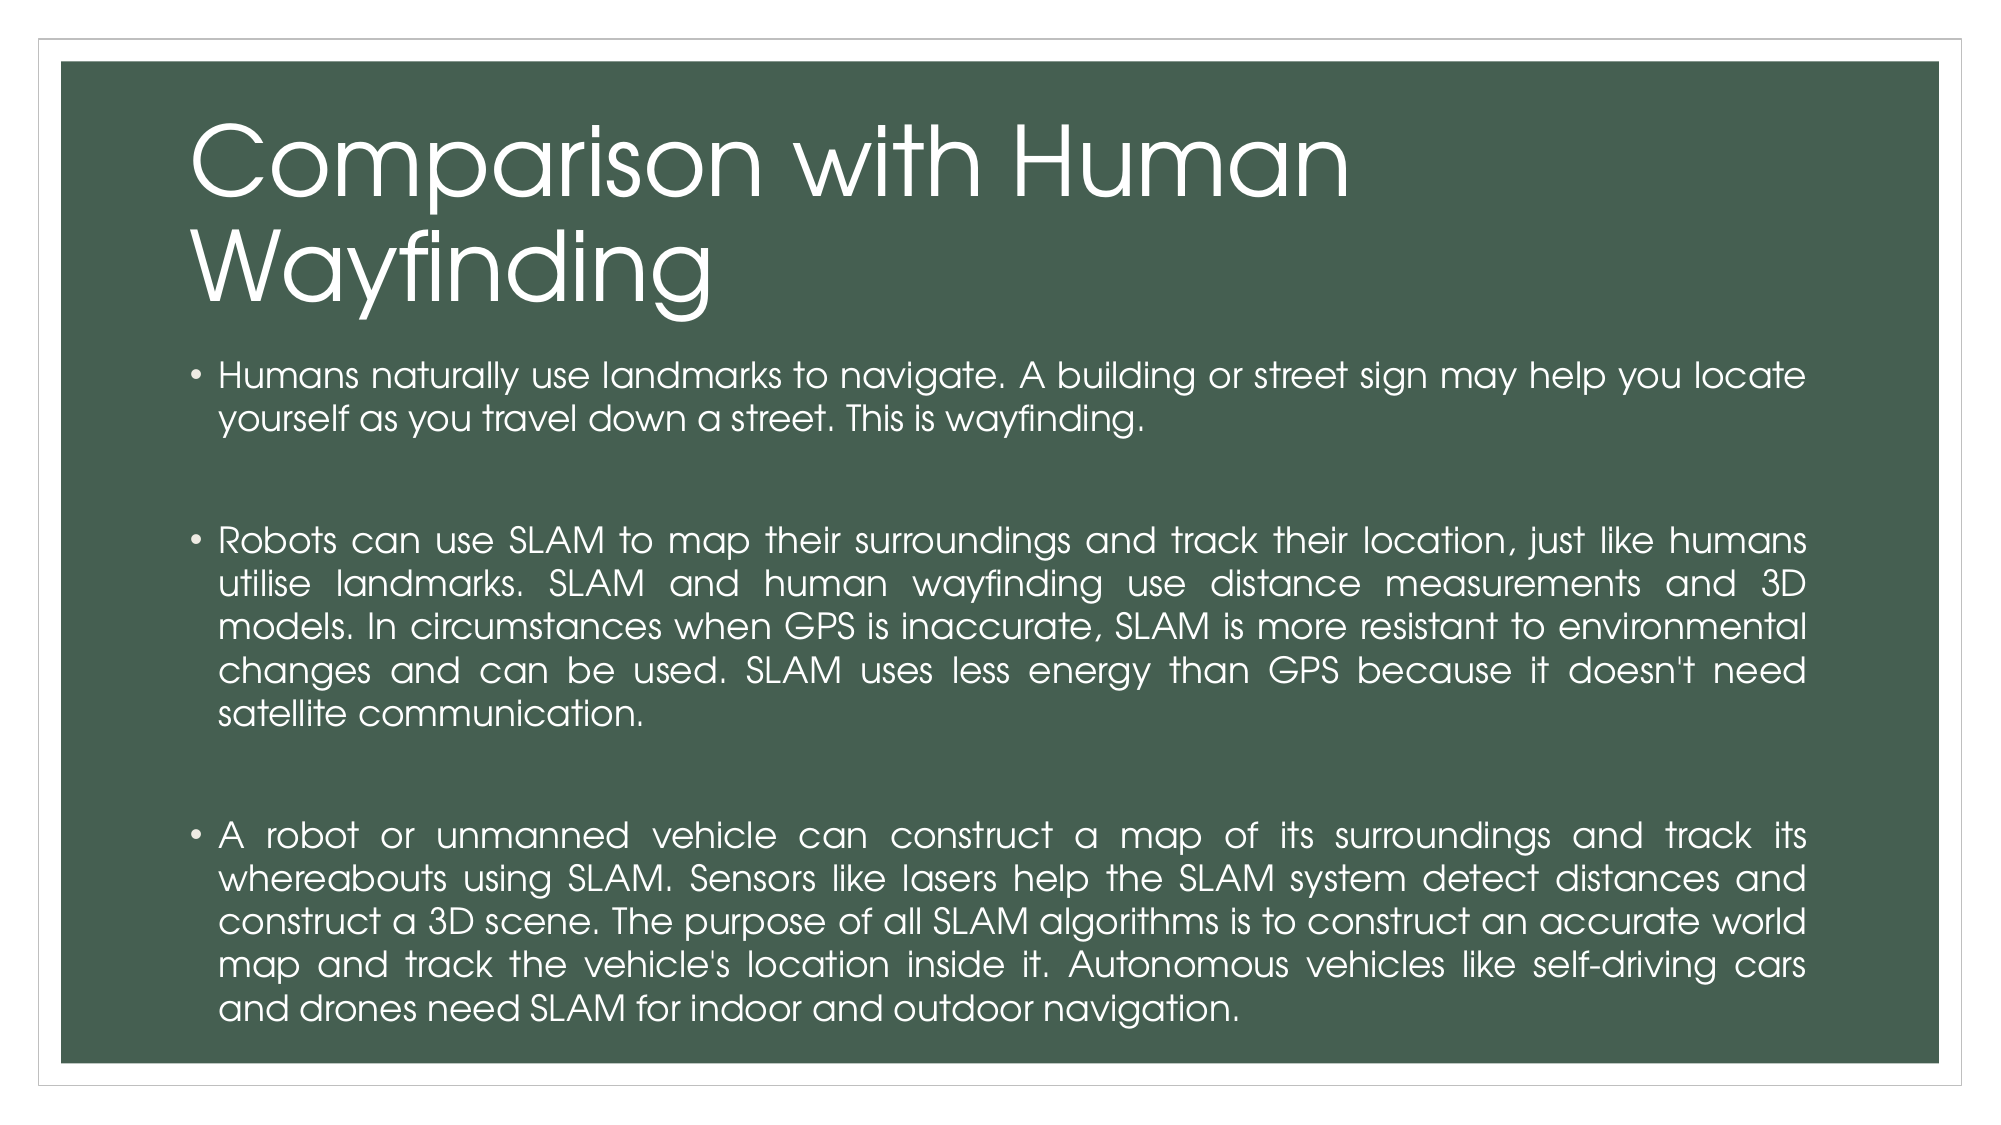

# Comparison with Human Wayfinding
Humans naturally use landmarks to navigate. A building or street sign may help you locate yourself as you travel down a street. This is wayfinding.

Robots can use SLAM to map their surroundings and track their location, just like humans utilise landmarks. SLAM and human wayfinding use distance measurements and 3D models. In circumstances when GPS is inaccurate, SLAM is more resistant to environmental changes and can be used. SLAM uses less energy than GPS because it doesn't need satellite communication.

A robot or unmanned vehicle can construct a map of its surroundings and track its whereabouts using SLAM. Sensors like lasers help the SLAM system detect distances and construct a 3D scene. The purpose of all SLAM algorithms is to construct an accurate world map and track the vehicle's location inside it. Autonomous vehicles like self-driving cars and drones need SLAM for indoor and outdoor navigation.